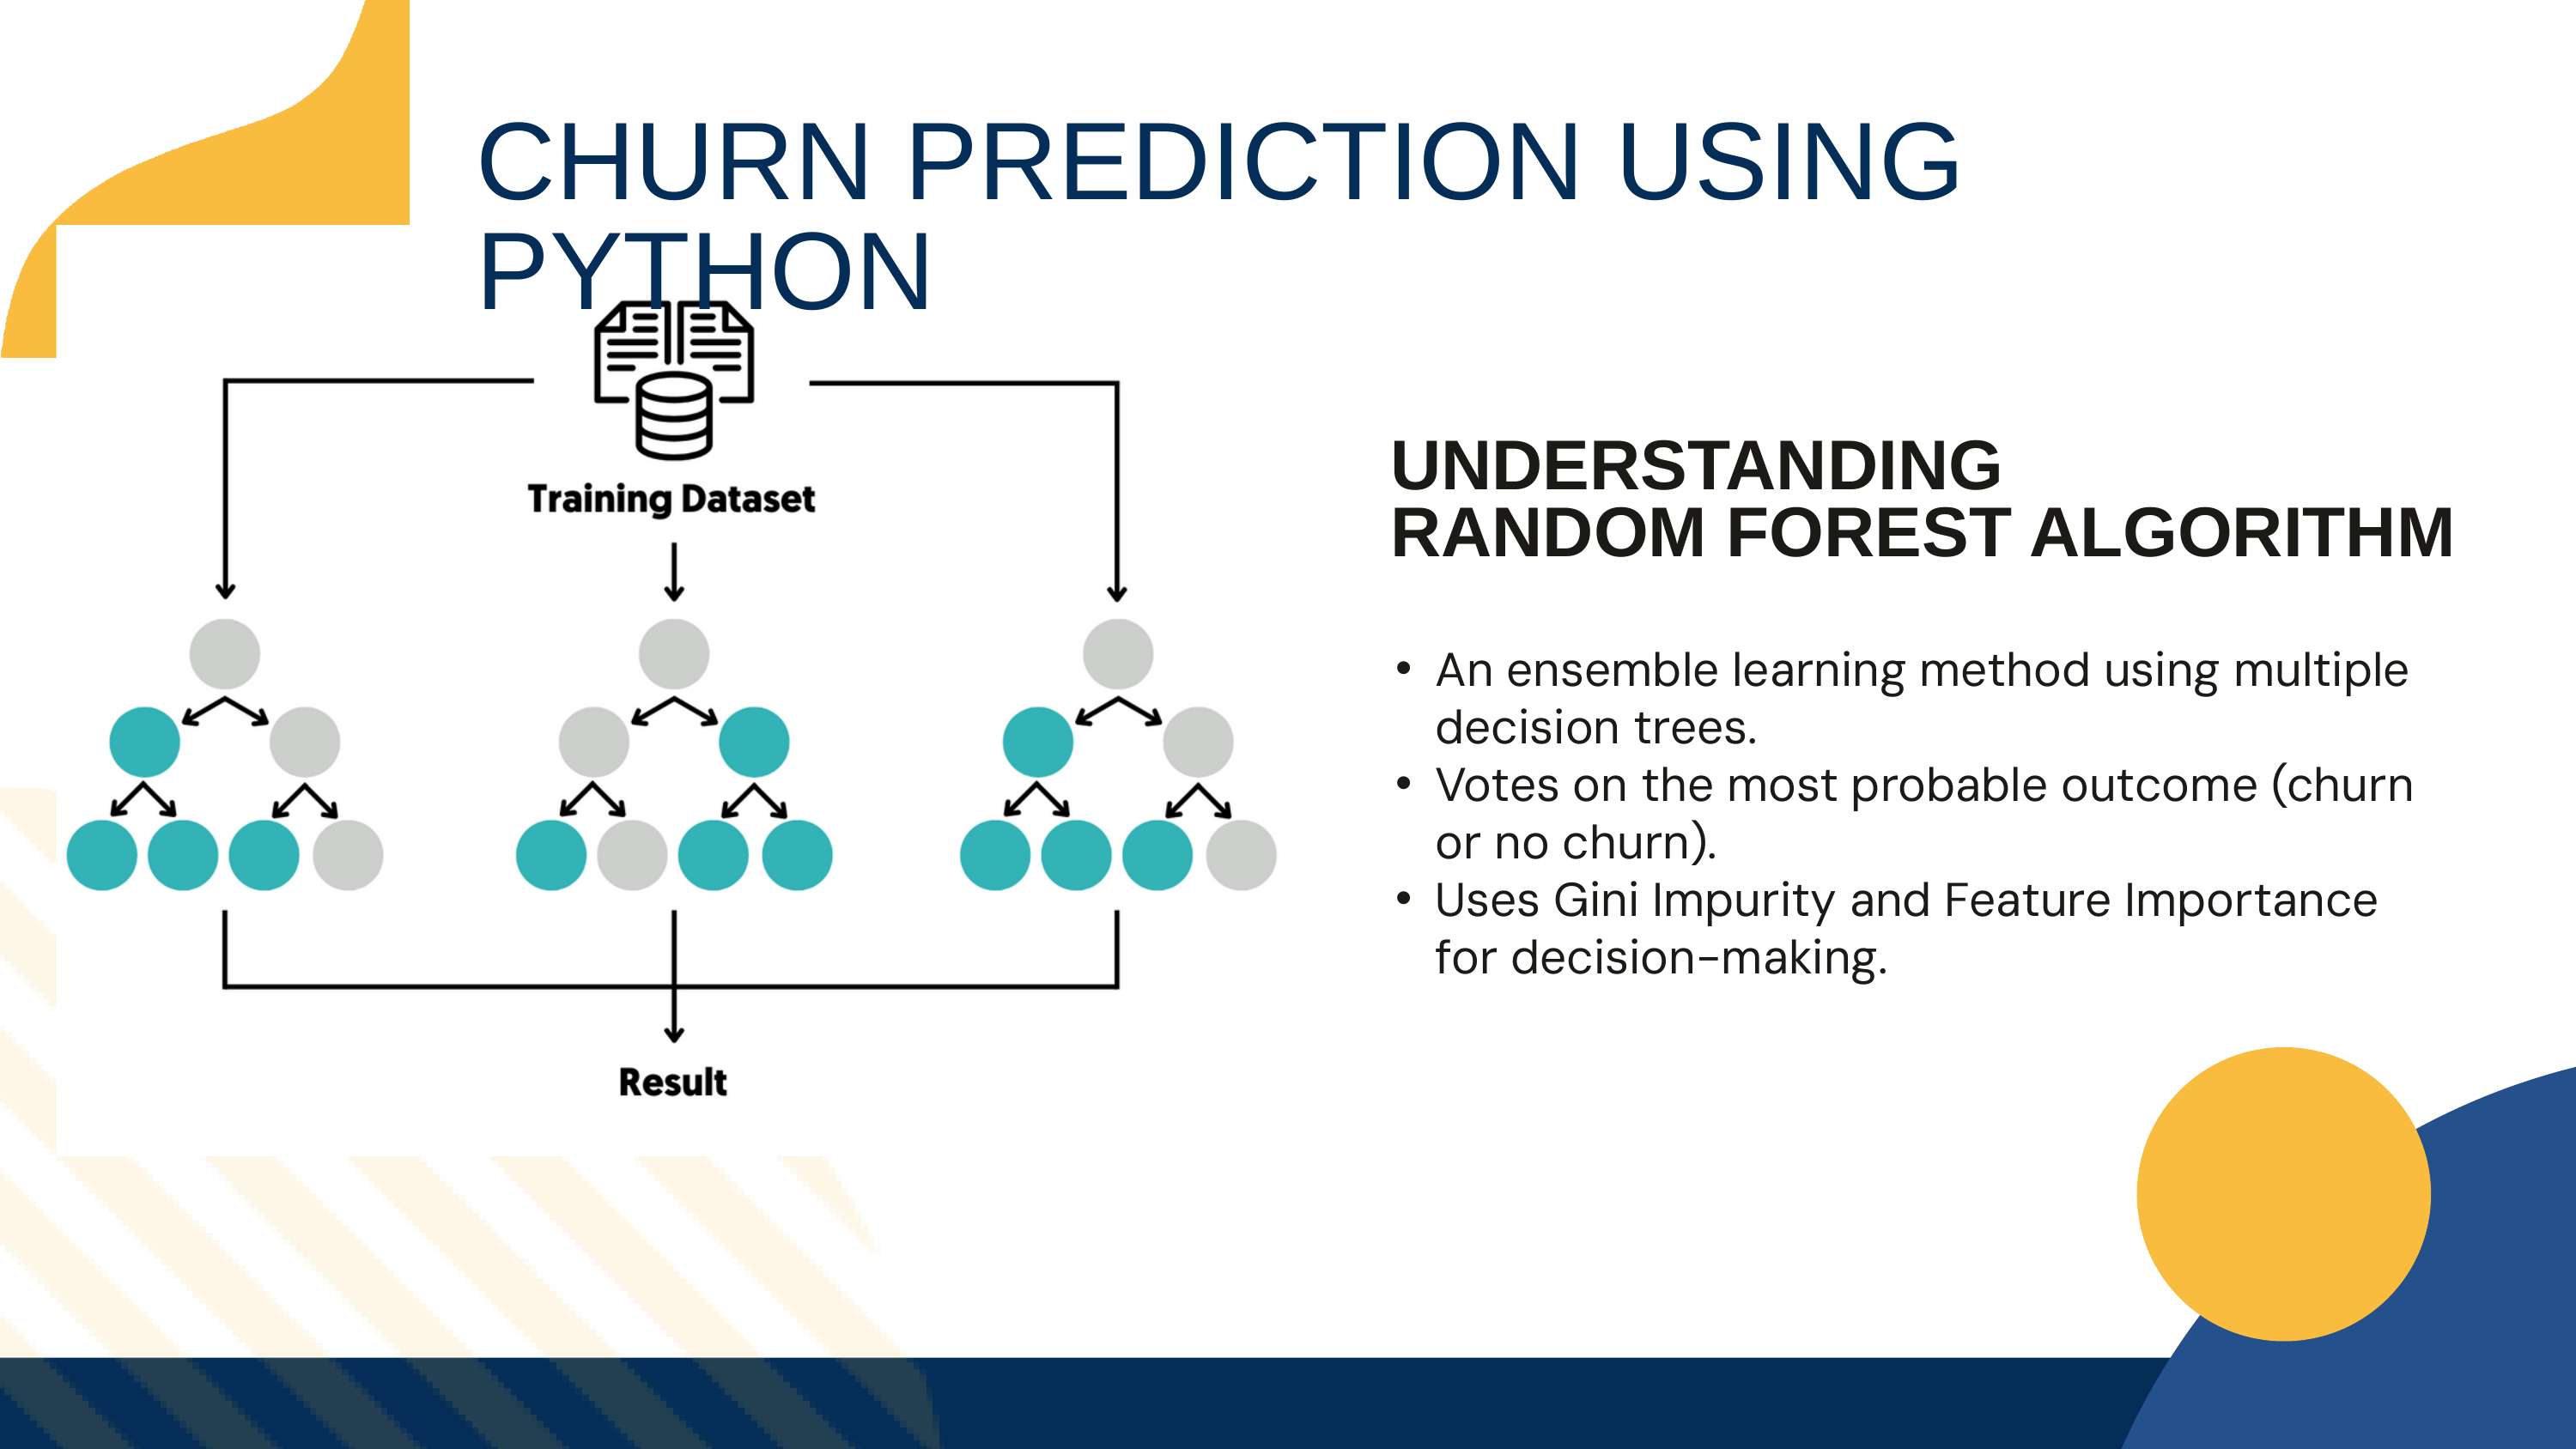

CHURN PREDICTION USING PYTHON

UNDERSTANDING
RANDOM FOREST ALGORITHM

An ensemble learning method using multiple decision trees.
Votes on the most probable outcome (churn or no churn).
Uses Gini Impurity and Feature Importance for decision-making.